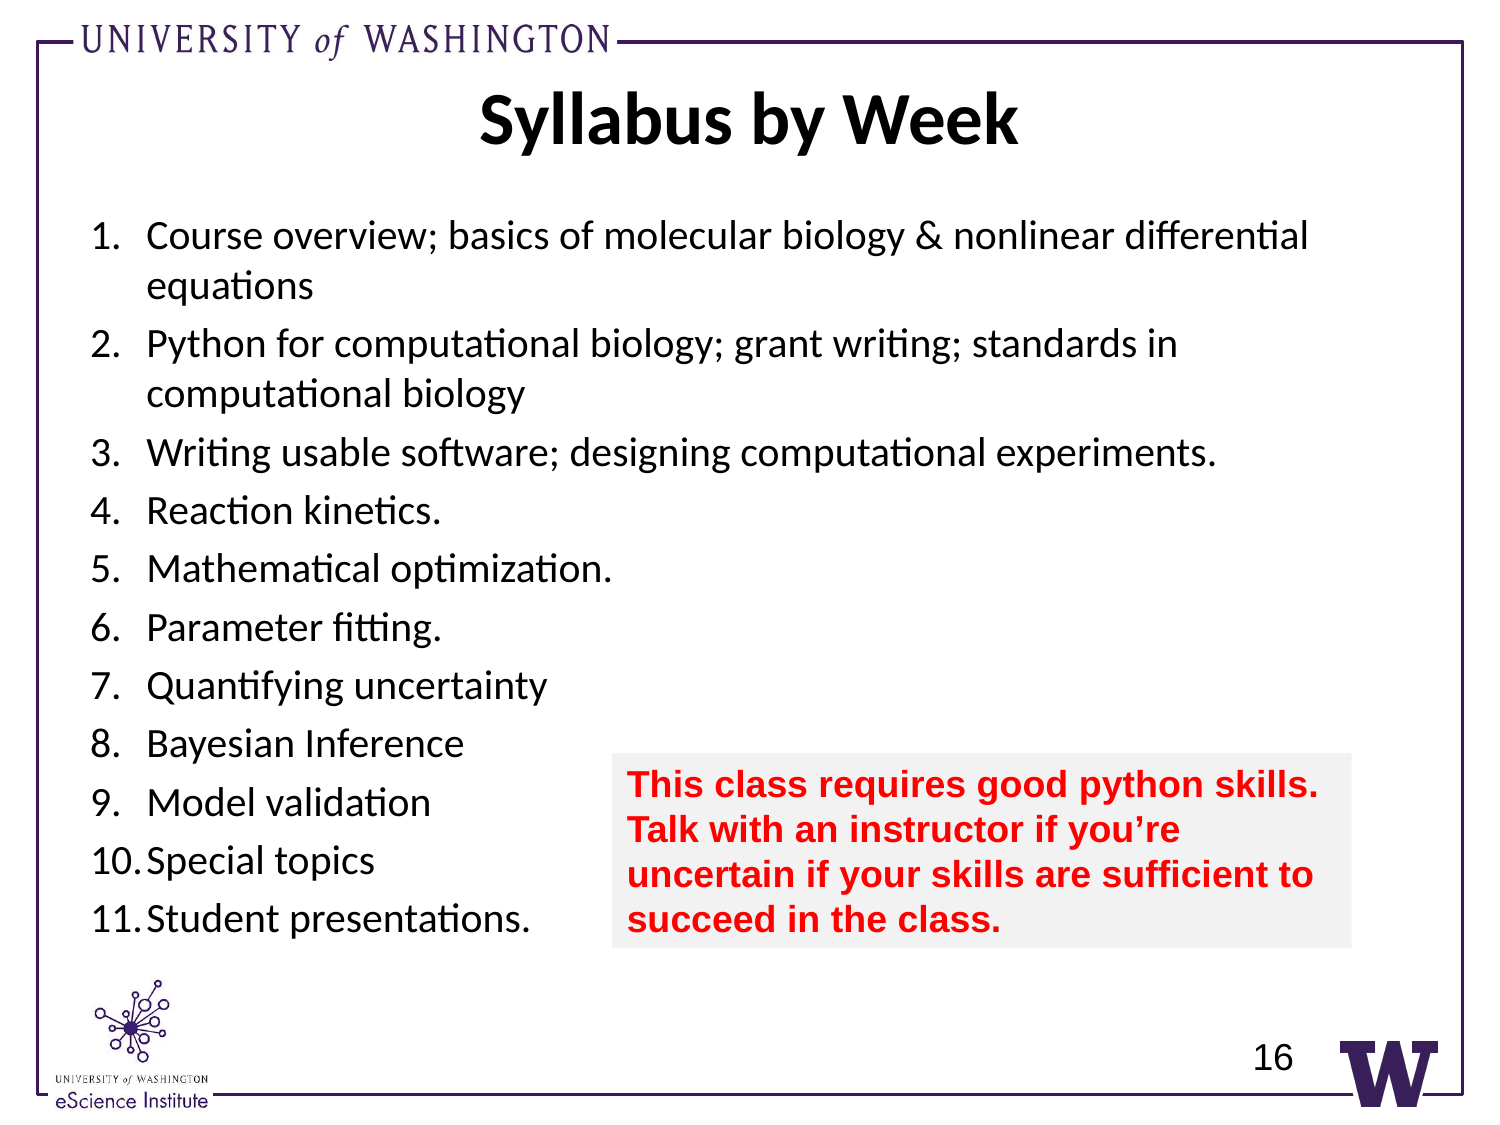

# Syllabus by Week
Course overview; basics of molecular biology & nonlinear differential equations
Python for computational biology; grant writing; standards in computational biology
Writing usable software; designing computational experiments.
Reaction kinetics.
Mathematical optimization.
Parameter fitting.
Quantifying uncertainty
Bayesian Inference
Model validation
Special topics
Student presentations.

This class requires good python skills.
Talk with an instructor if you’re uncertain if your skills are sufficient to succeed in the class.
16